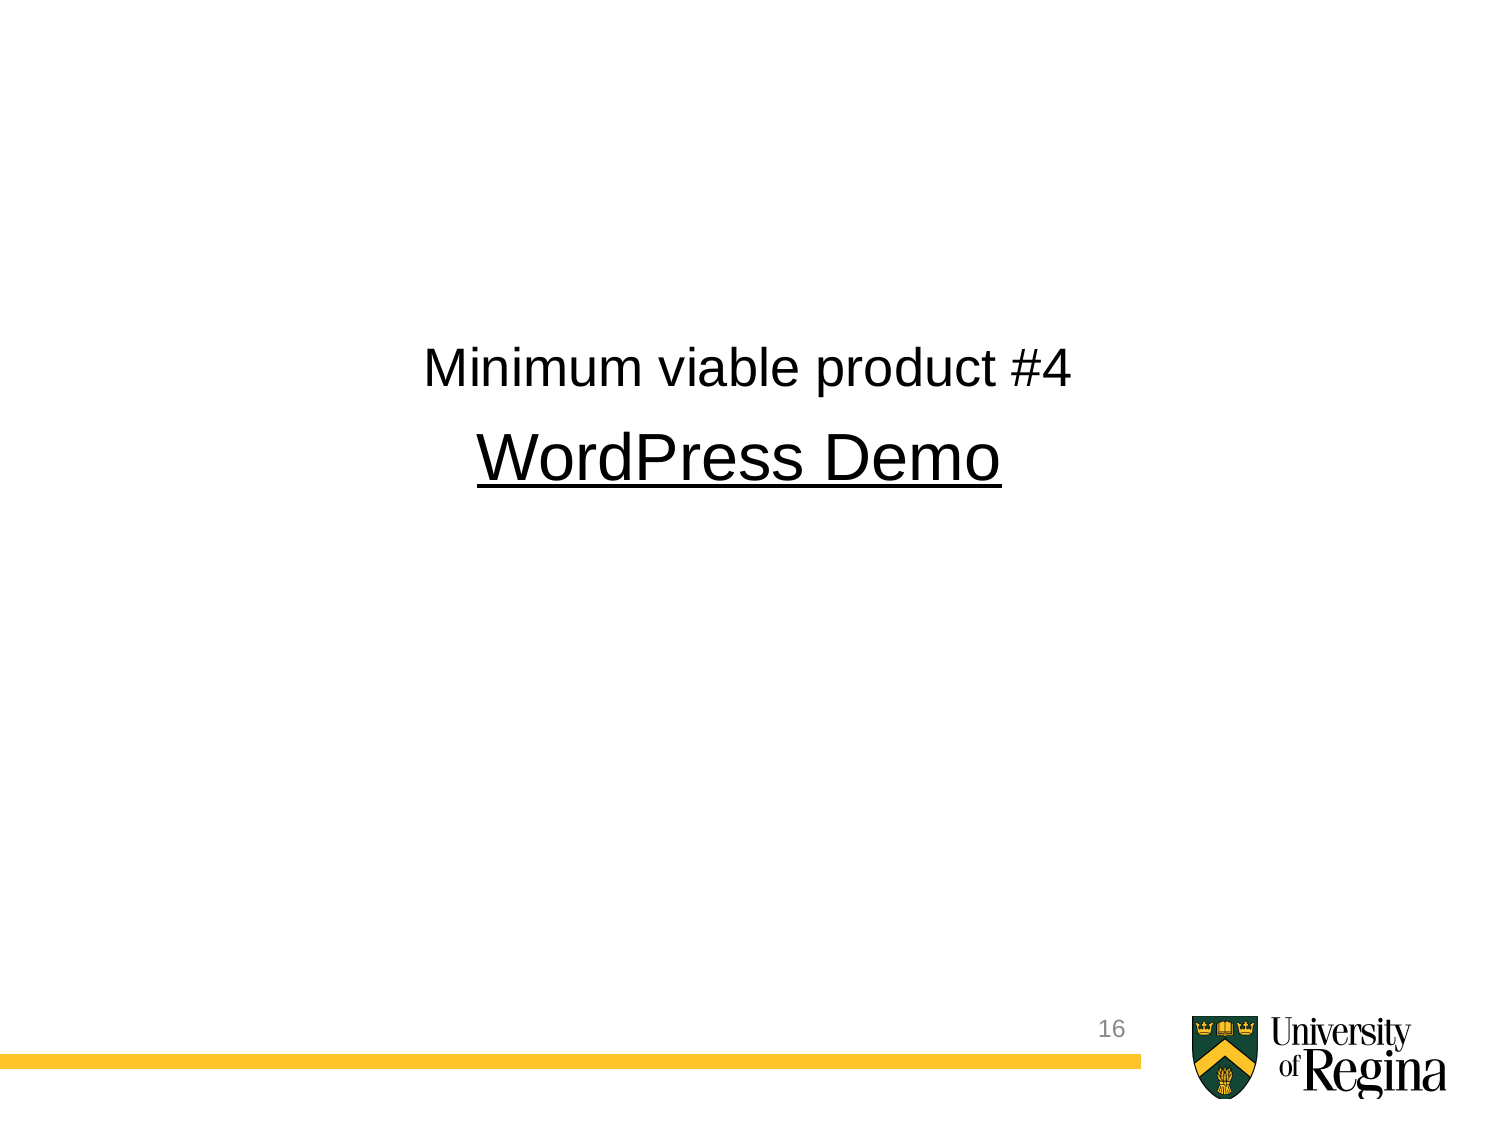

Minimum viable product #4
WordPress Demo

16